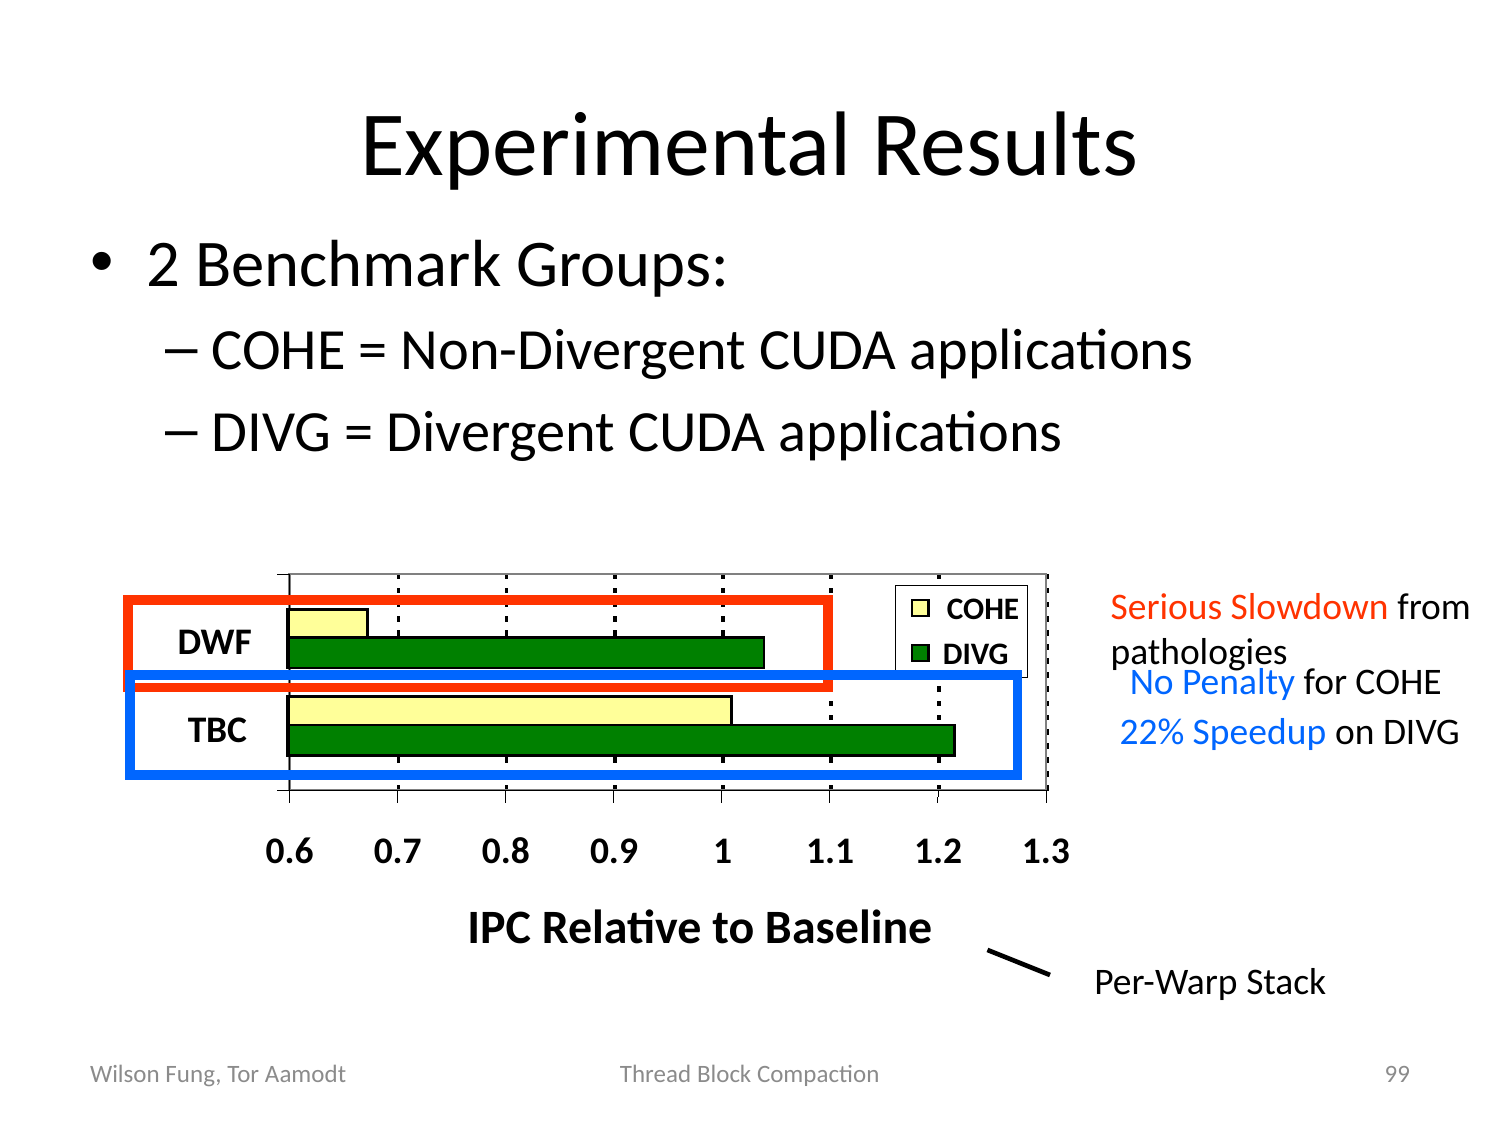

# Experimental Results
2 Benchmark Groups:
COHE = Non-Divergent CUDA applications
DIVG = Divergent CUDA applications

COHE

DWF

DIVG

TBC

0.6
0.7
0.8
0.9
1
1.1
1.2
1.3
IPC Relative to Baseline
Serious Slowdown from
pathologies

No Penalty for COHE
22% Speedup on DIVG

Per-Warp Stack
Wilson Fung, Tor Aamodt
Thread Block Compaction
99